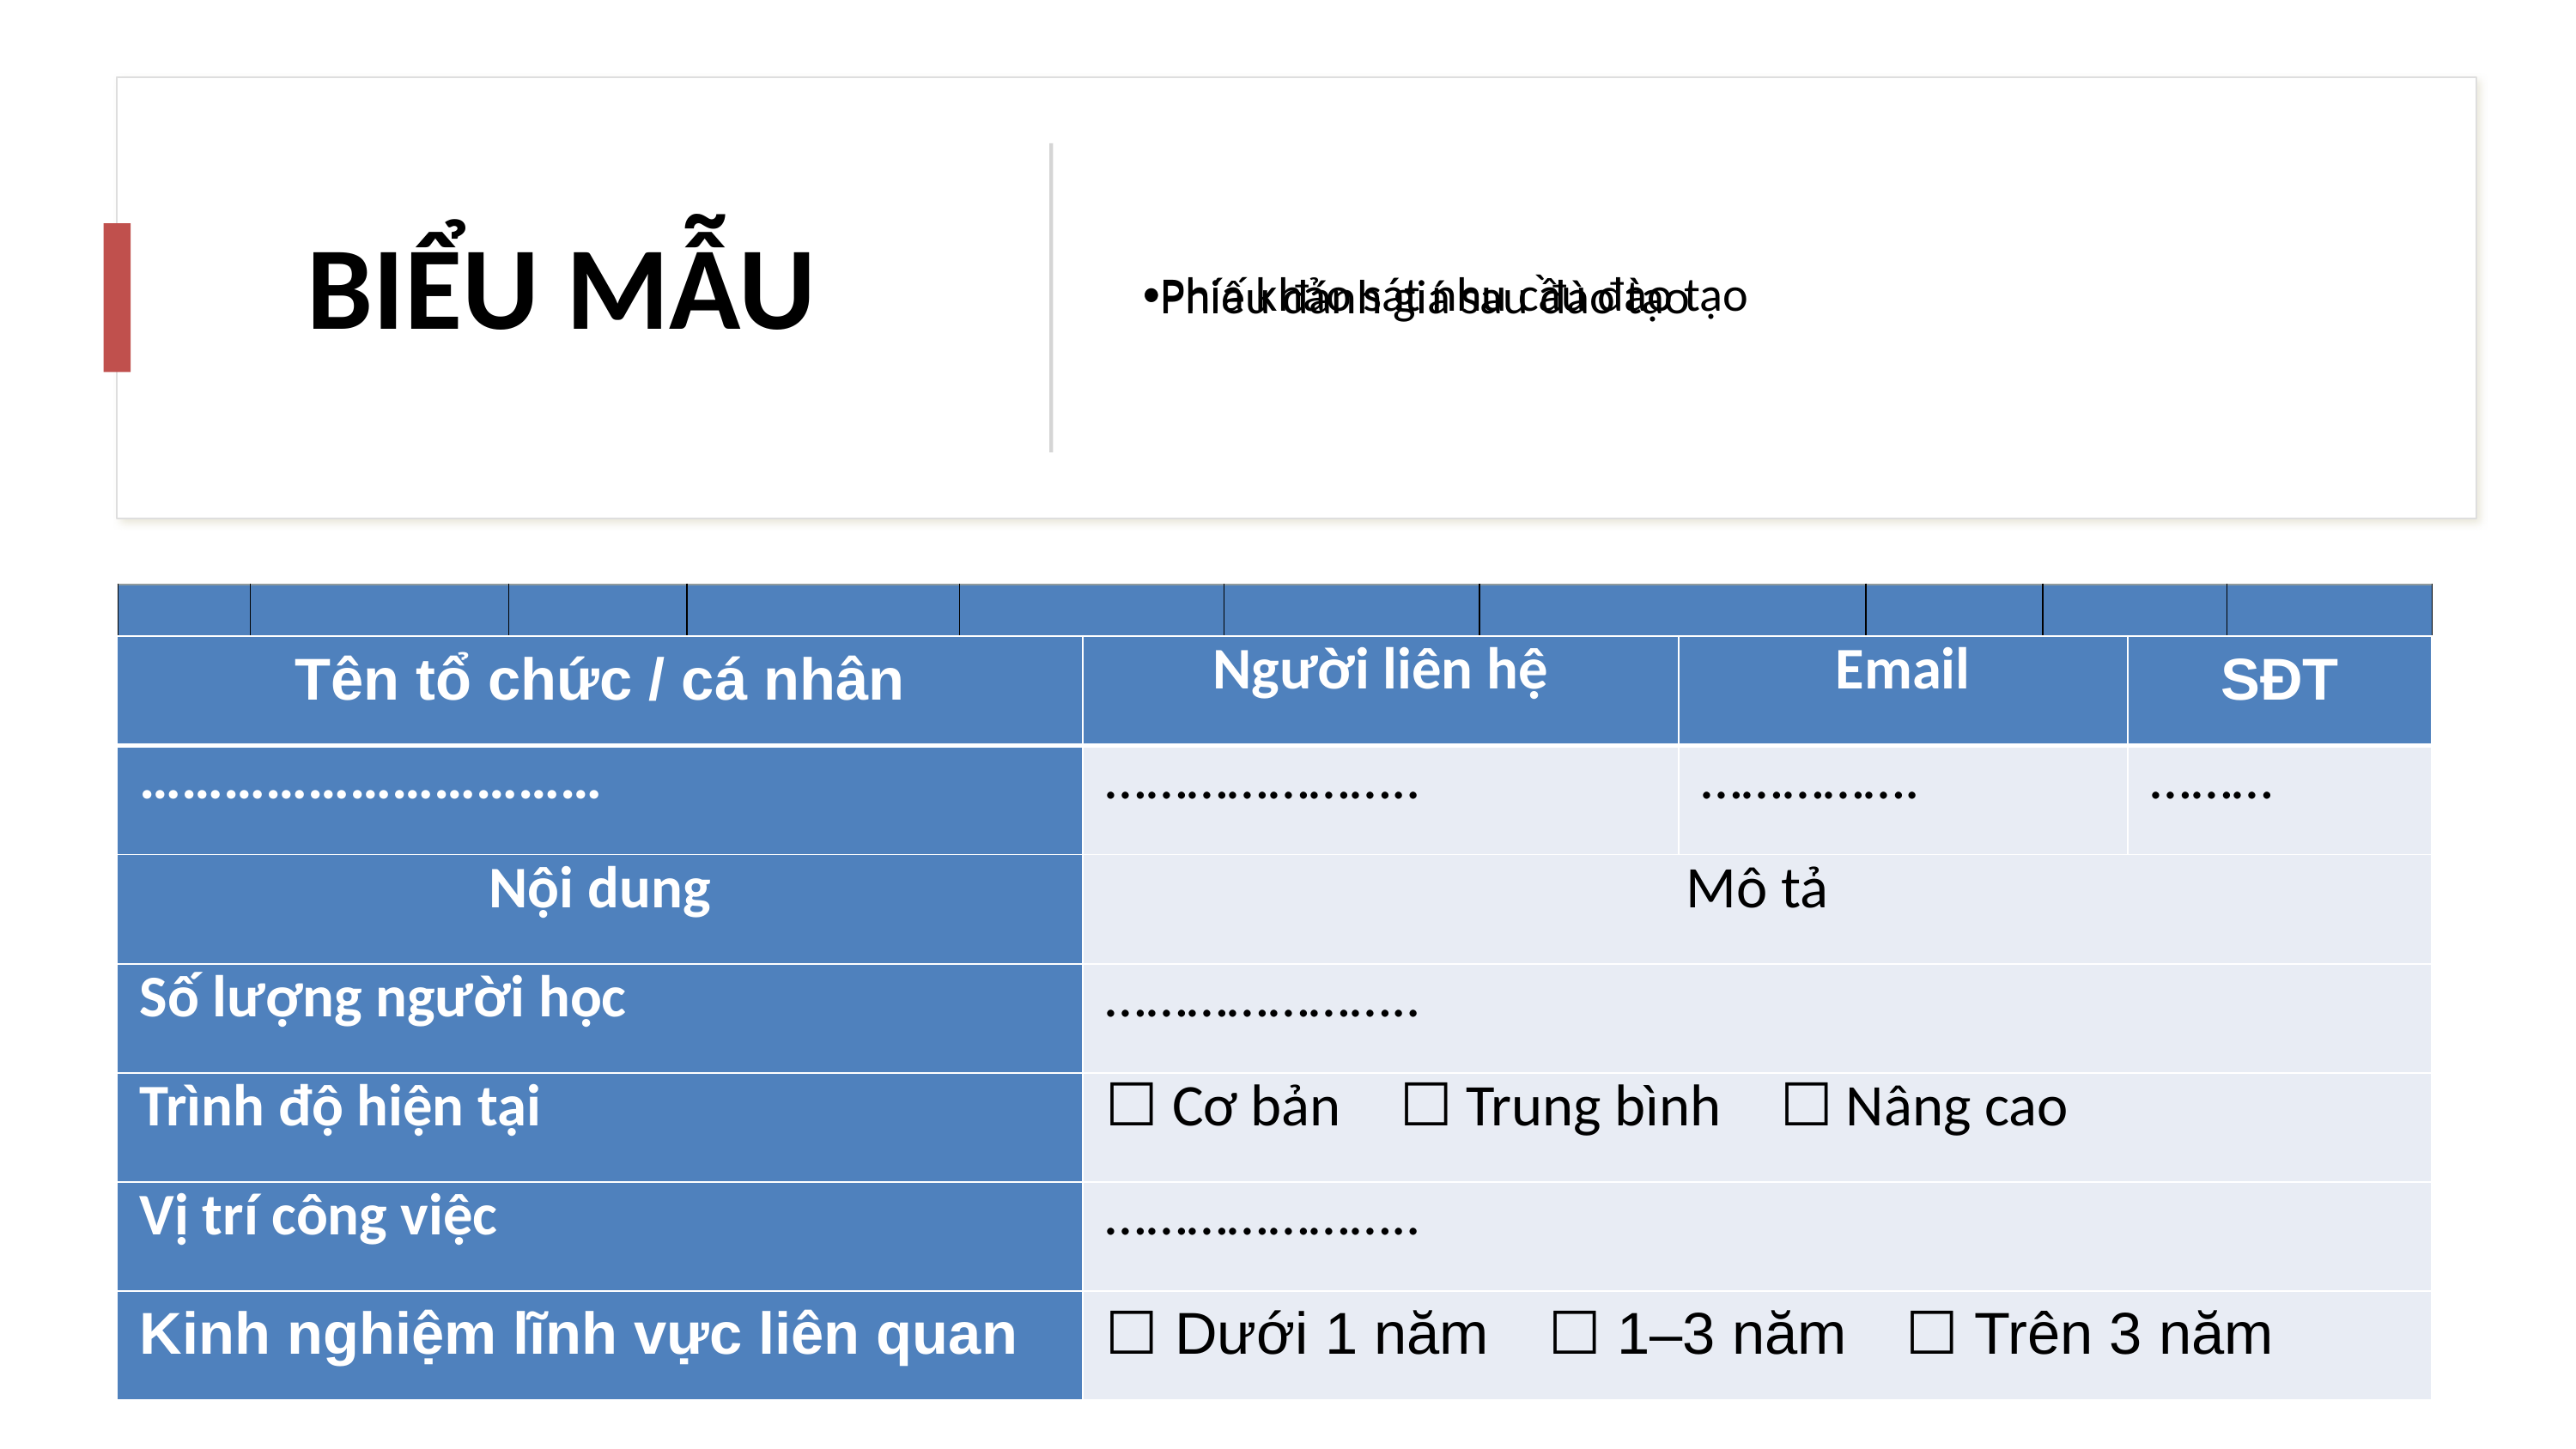

Phiếu đánh giá sau đào tạo
Phía khảo sát nhu cầu đào tạo
BIỂU MẪU

| ID | Họ tên | Phòng | Email | SĐT | Ngày gửi | Mô tả sự cố | Ưu tiên | File | Kênh gửi |
| --- | --- | --- | --- | --- | --- | --- | --- | --- | --- |
| 1 | Nguyễn Văn A | IT | abc@fsoft.com | 0901xxxxxx | 26/07/2025 | Không vào được hệ thống dự án | Cao | Có | Email |
| 2 | Trần Thị B | Kế toán | bcd@fsoft.com | 0912xxxxxx | 25/07/2025 | Máy in không hoạt động | TBình | Không | Chatbot |
| … | … | … | … | … | … | … | … | … | … |
| Tên tổ chức / cá nhân | Người liên hệ | Email | SĐT |
| --- | --- | --- | --- |
| …………………………… | ………………….. | ……………. | ……… |
| Nội dung | Mô tả |  |  |
| Số lượng người học | ………………….. |  |  |
| Trình độ hiện tại | ☐ Cơ bản ☐ Trung bình ☐ Nâng cao |  |  |
| Vị trí công việc | ………………….. |  |  |
| Kinh nghiệm lĩnh vực liên quan | ☐ Dưới 1 năm ☐ 1–3 năm ☐ Trên 3 năm |  |  |